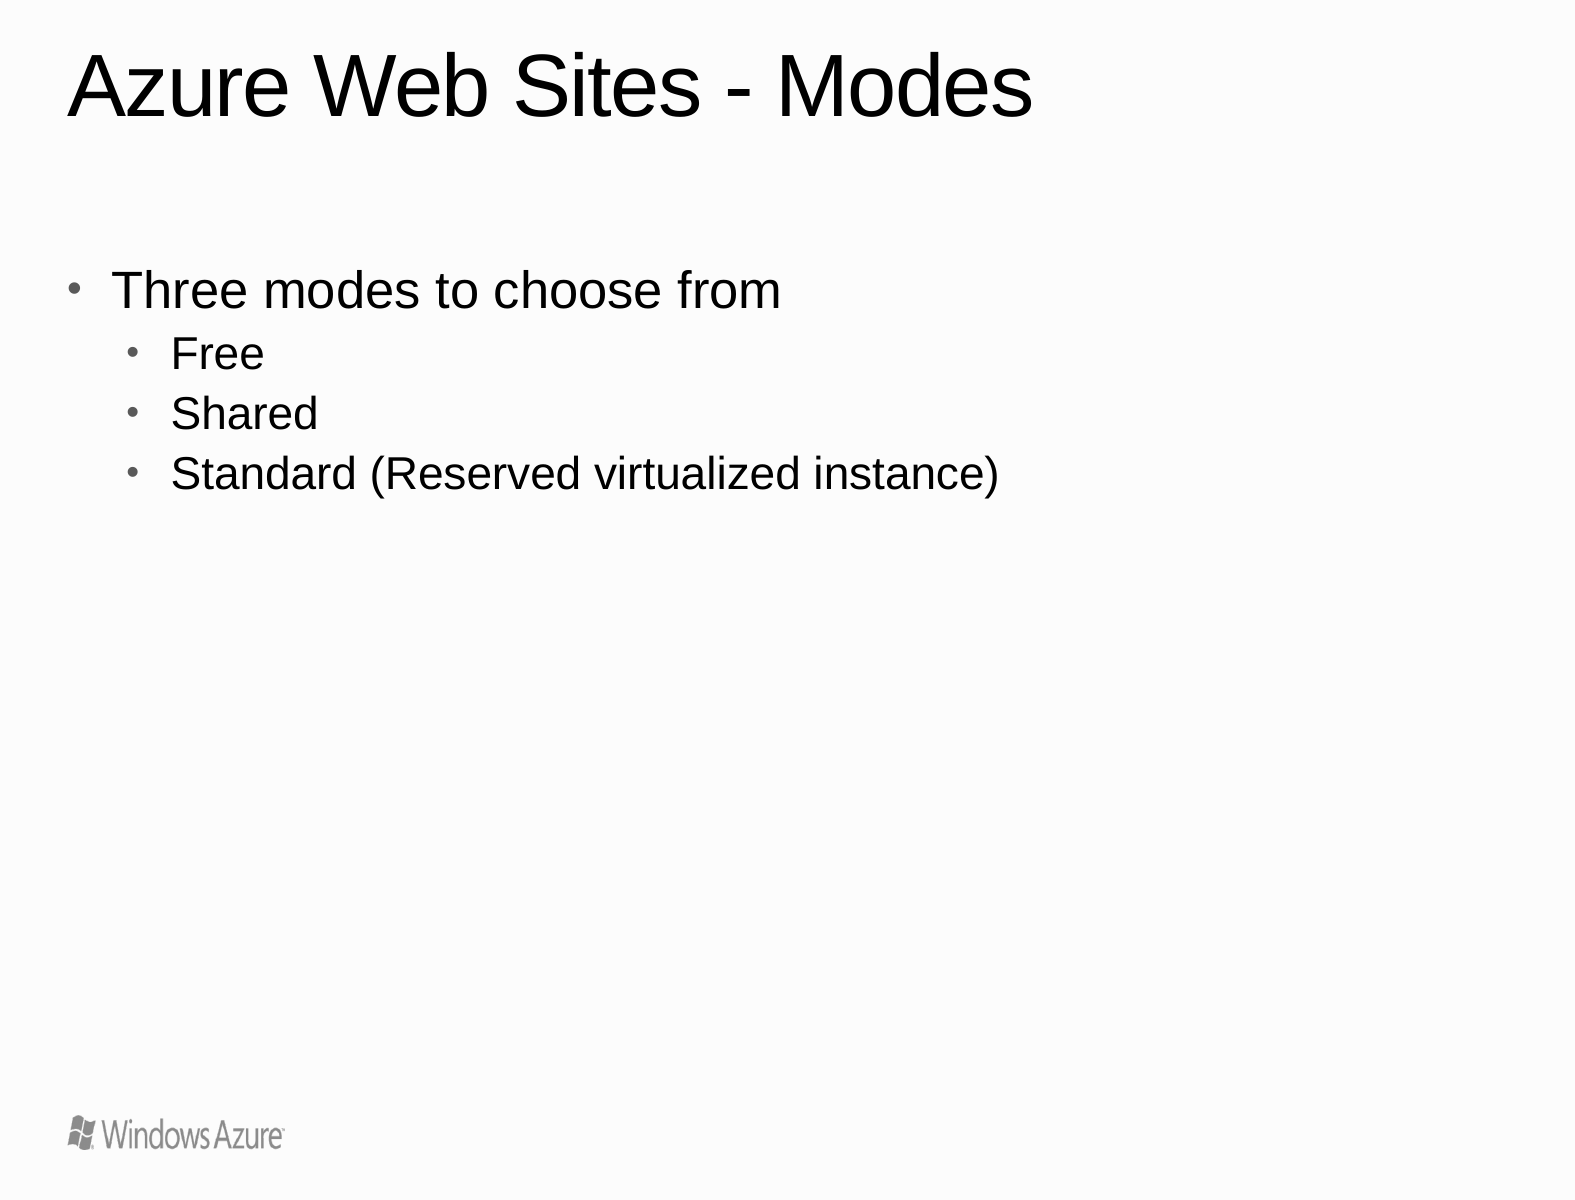

# Azure Web Sites - Modes
Three modes to choose from
Free
Shared
Standard (Reserved virtualized instance)